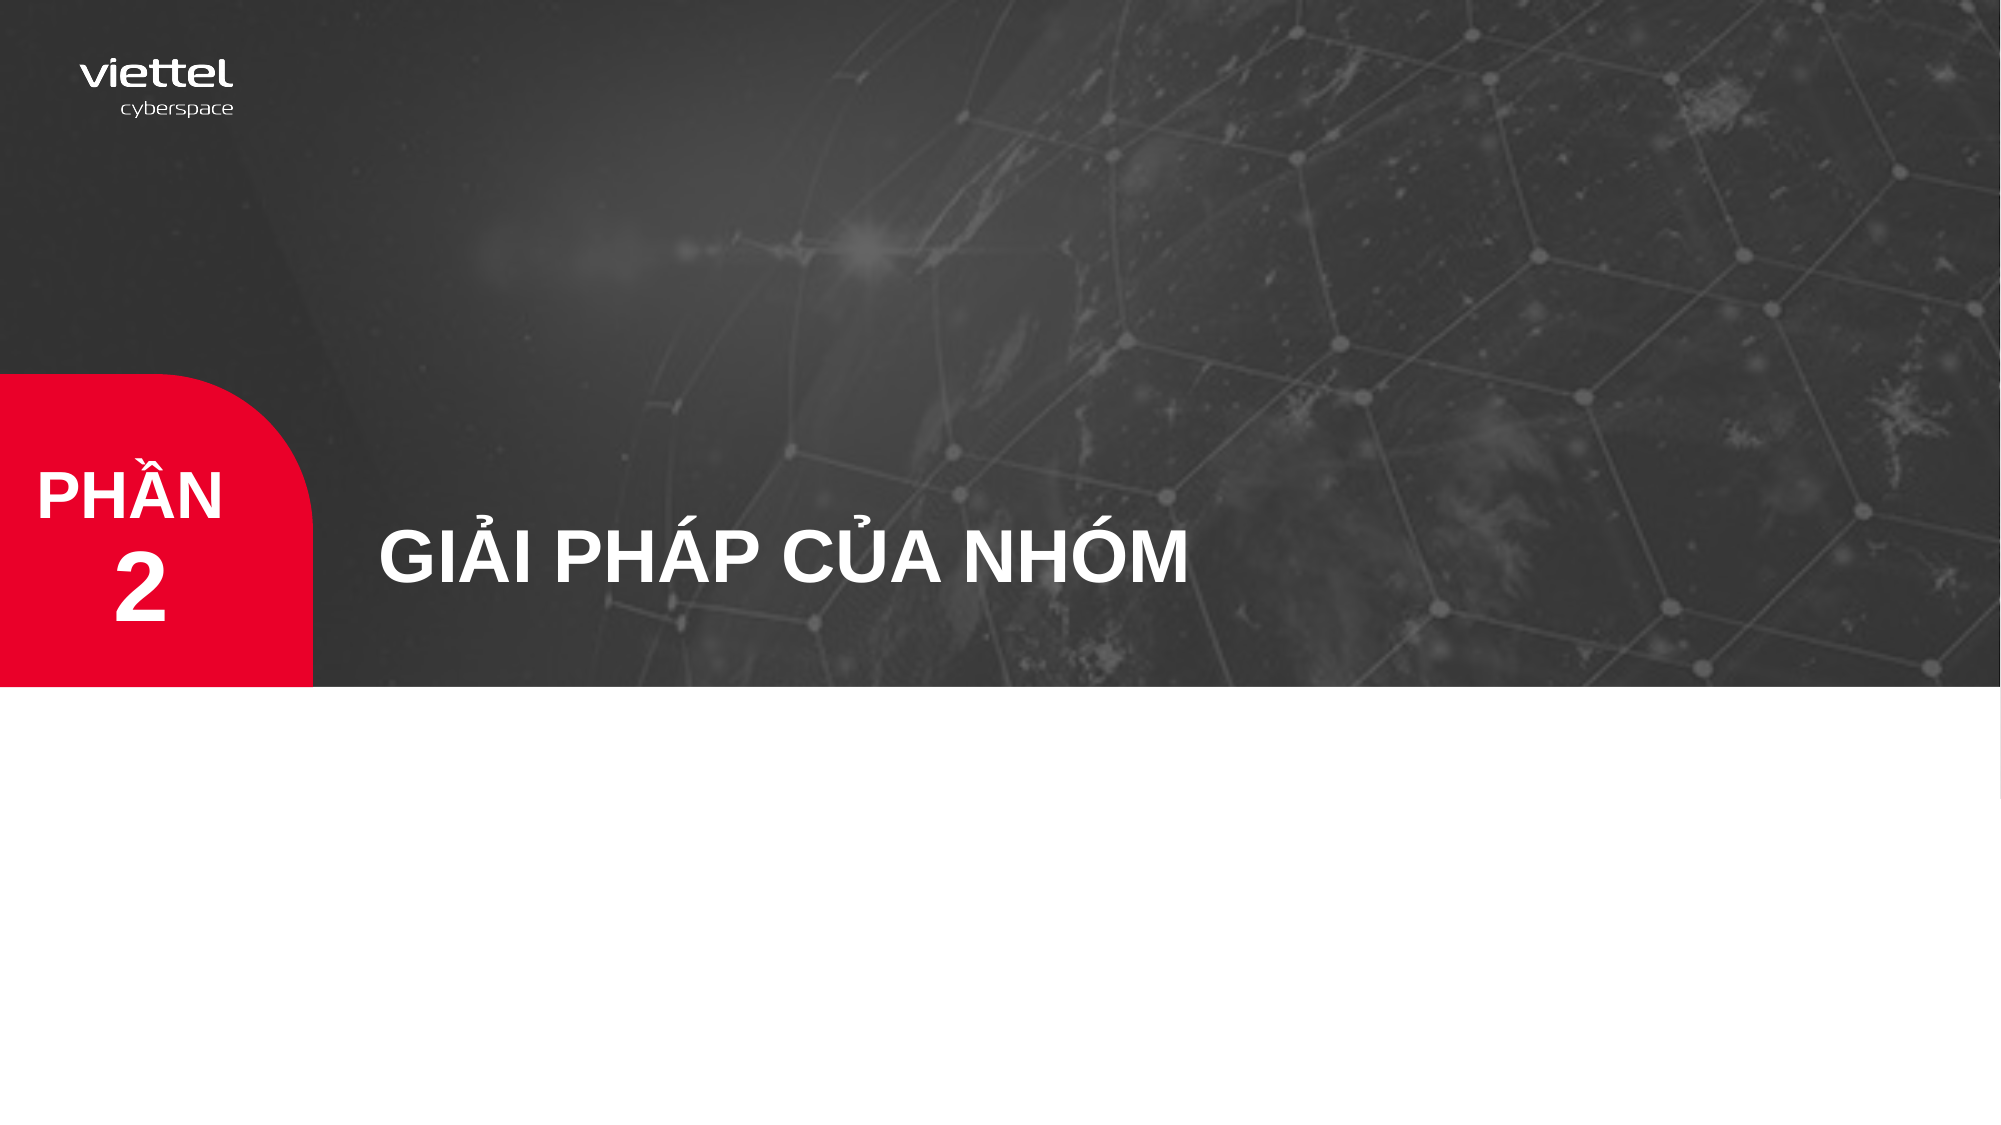

PHẦN
2
# GIẢI PHÁP CỦA NHÓM